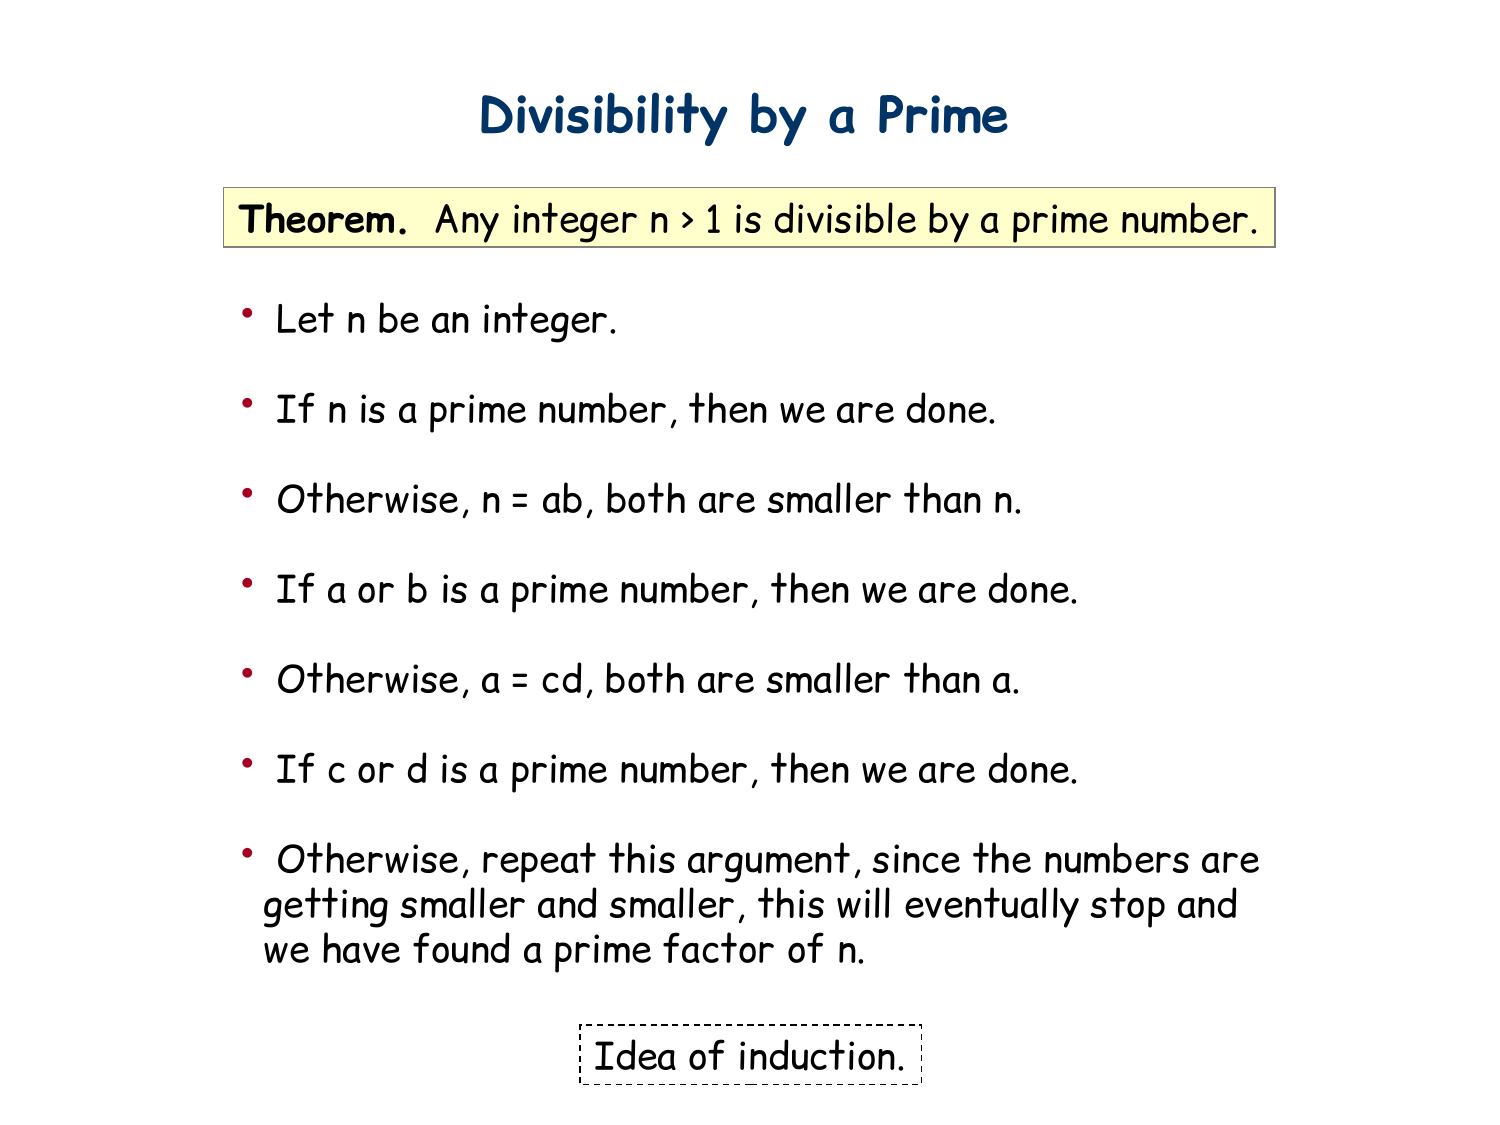

Divisibility by a Prime
Theorem.  Any integer n > 1 is divisible by a prime number.
Let n be an integer.

If n is a prime number, then we are done.

Otherwise, n = ab, both are smaller than n.

If a or b is a prime number, then we are done.

Otherwise, a = cd, both are smaller than a.

If c or d is a prime number, then we are done.

Otherwise, repeat this argument, since the numbers are
  getting smaller and smaller, this will eventually stop and
  we have found a prime factor of n.
Idea of induction.